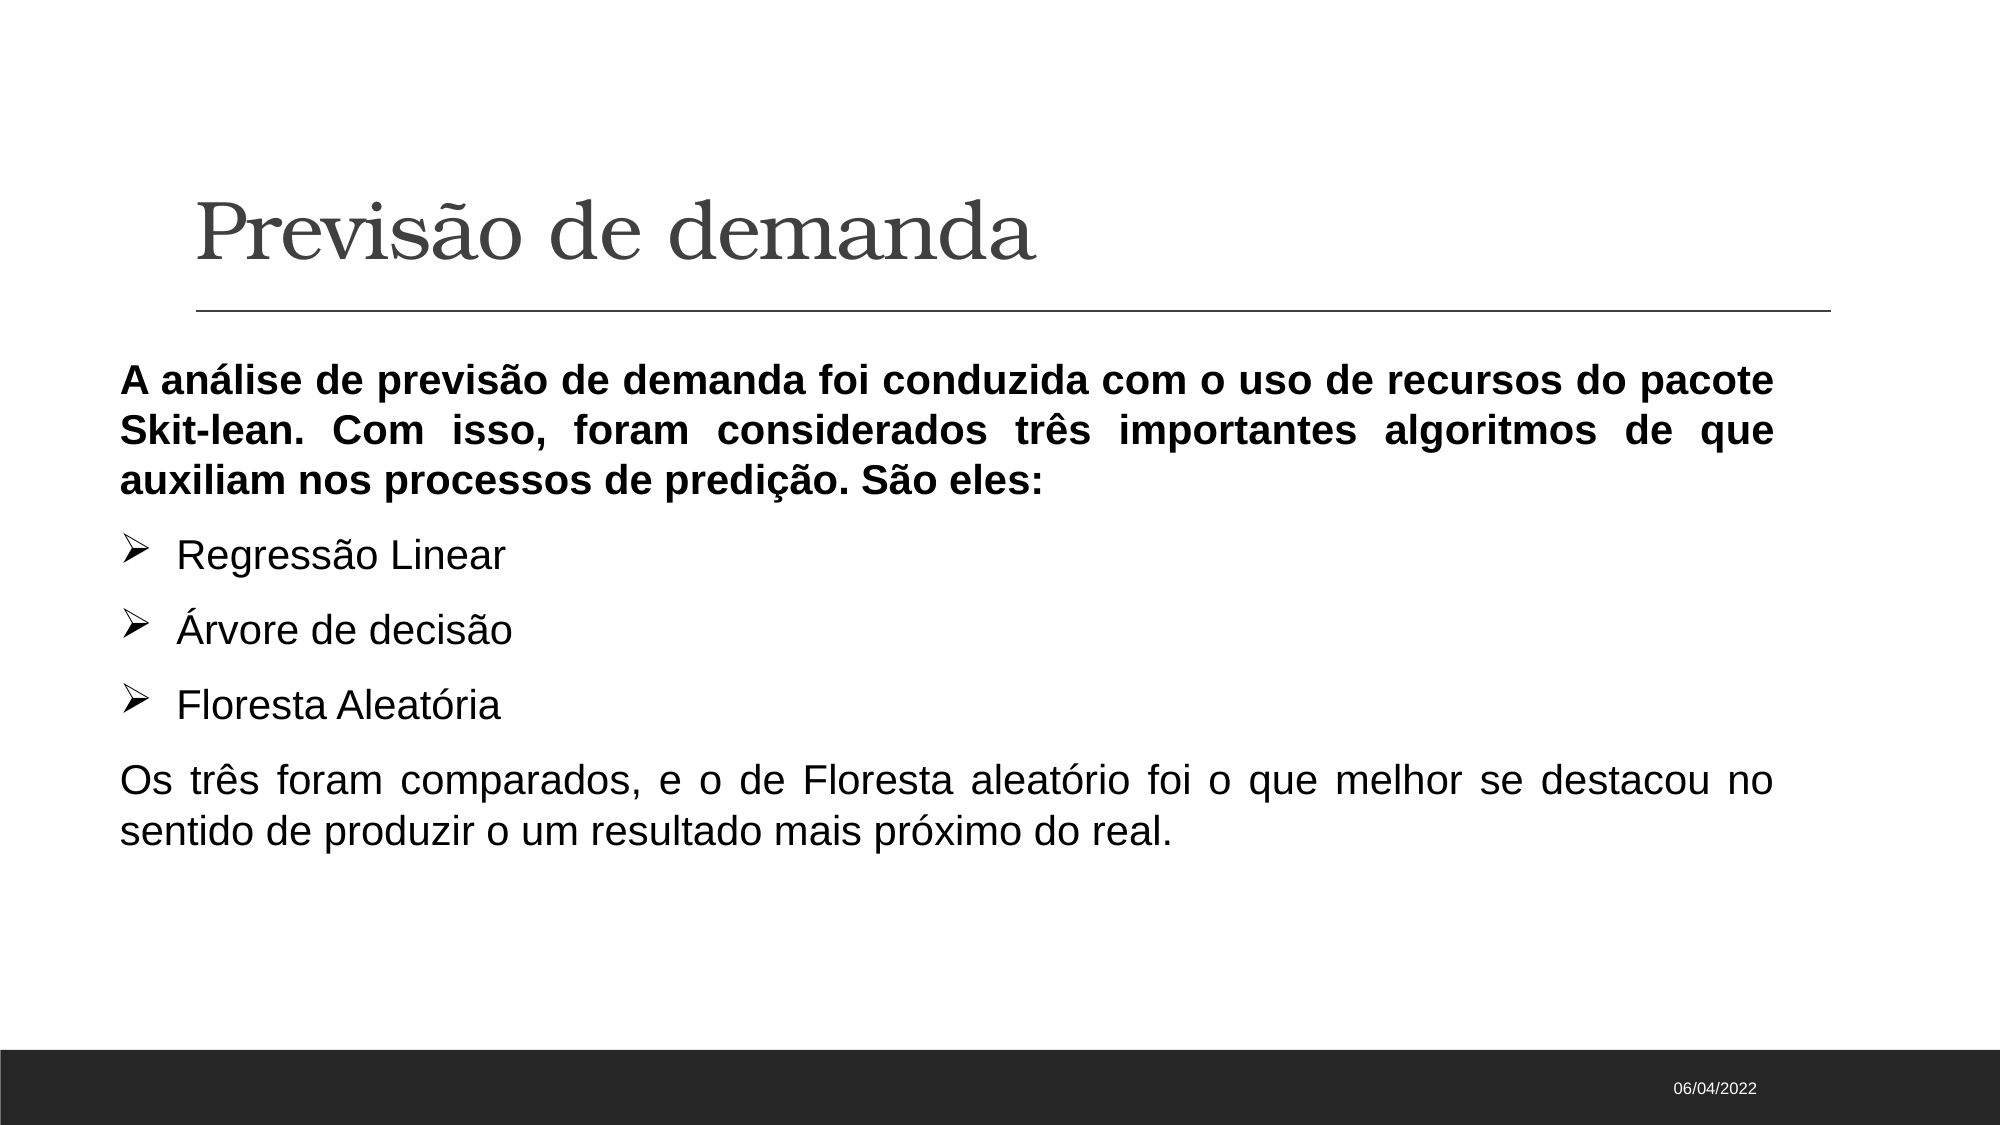

# Previsão de demanda
A análise de previsão de demanda foi conduzida com o uso de recursos do pacote Skit-lean. Com isso, foram considerados três importantes algoritmos de que auxiliam nos processos de predição. São eles:
Regressão Linear
Árvore de decisão
Floresta Aleatória
Os três foram comparados, e o de Floresta aleatório foi o que melhor se destacou no sentido de produzir o um resultado mais próximo do real.

06/04/2022